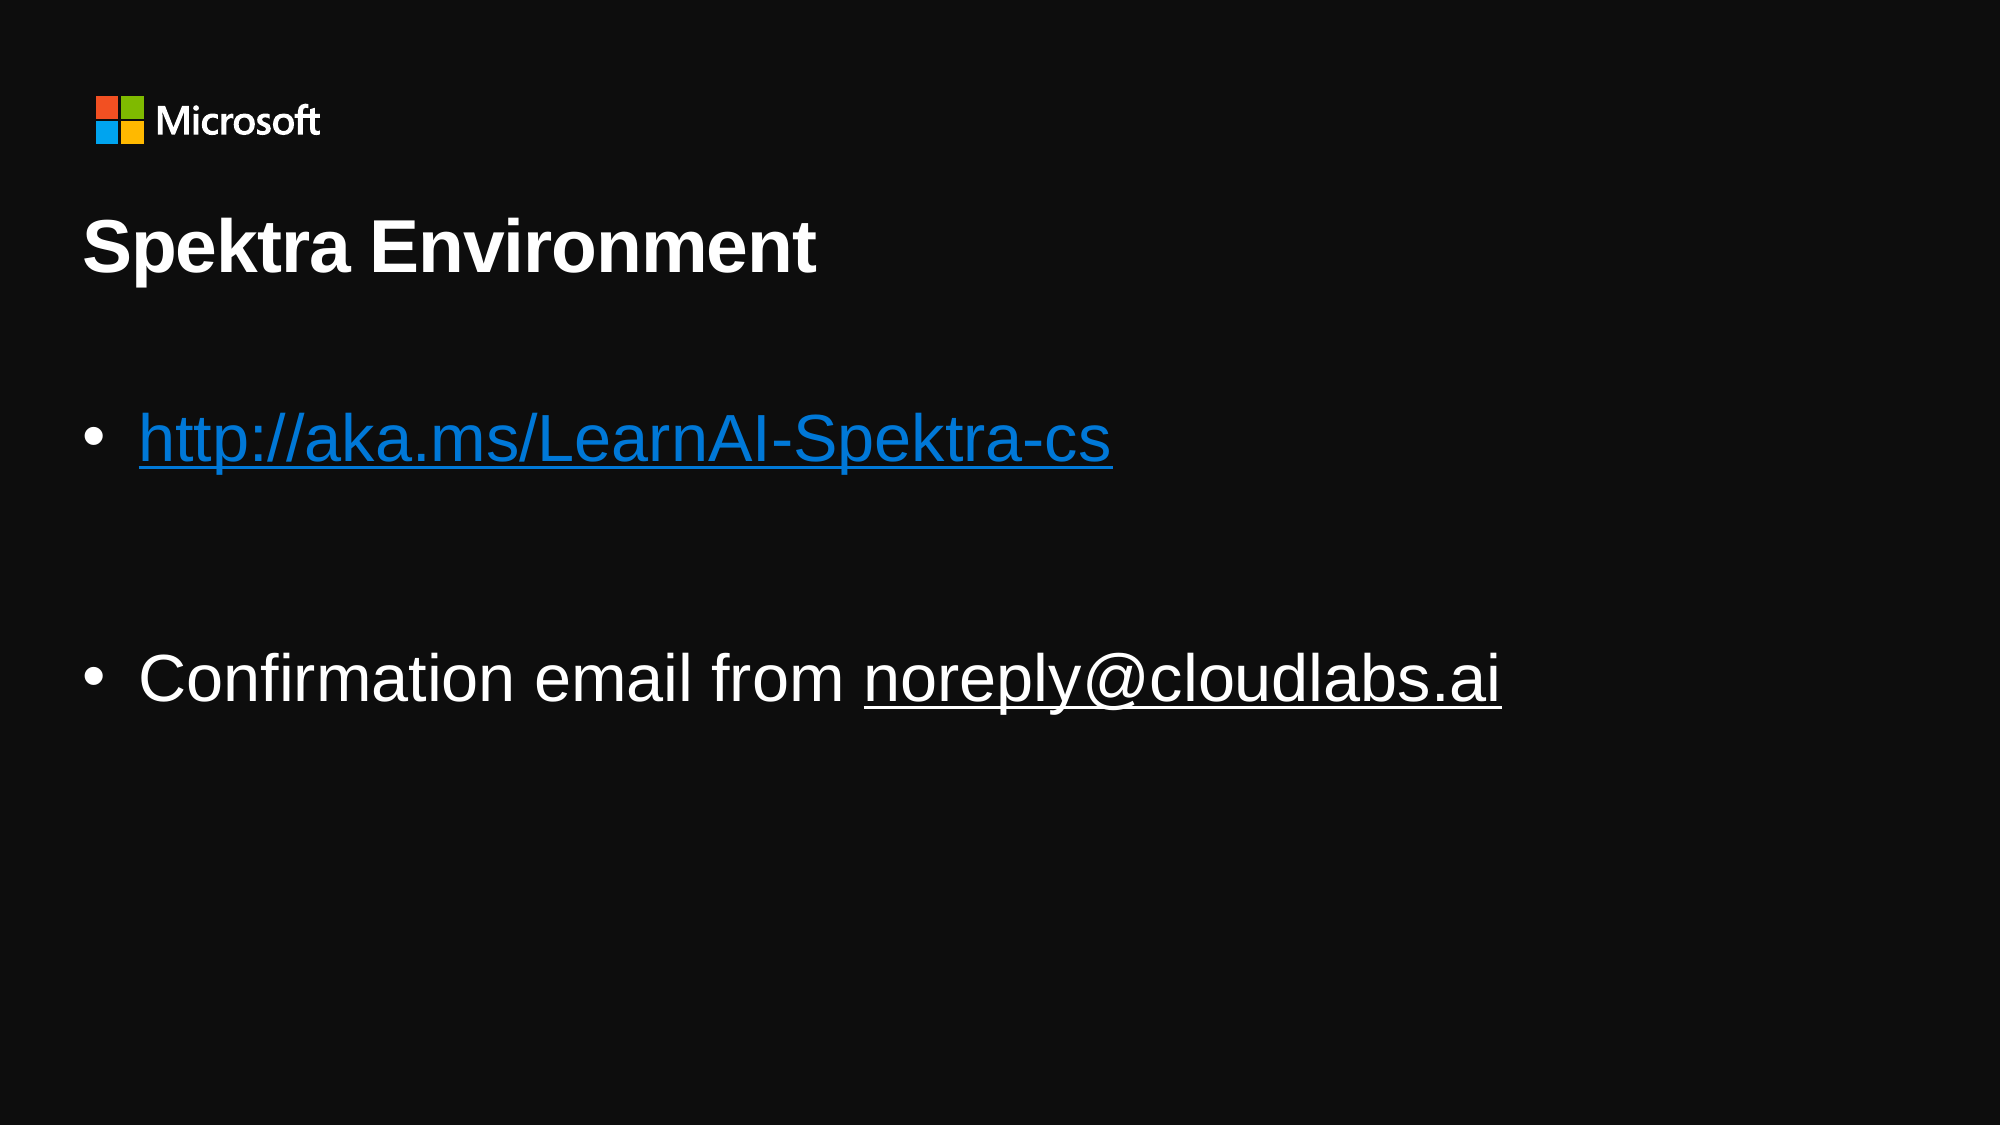

# Spektra Environment
http://aka.ms/LearnAI-Spektra-cs

Confirmation email from noreply@cloudlabs.ai